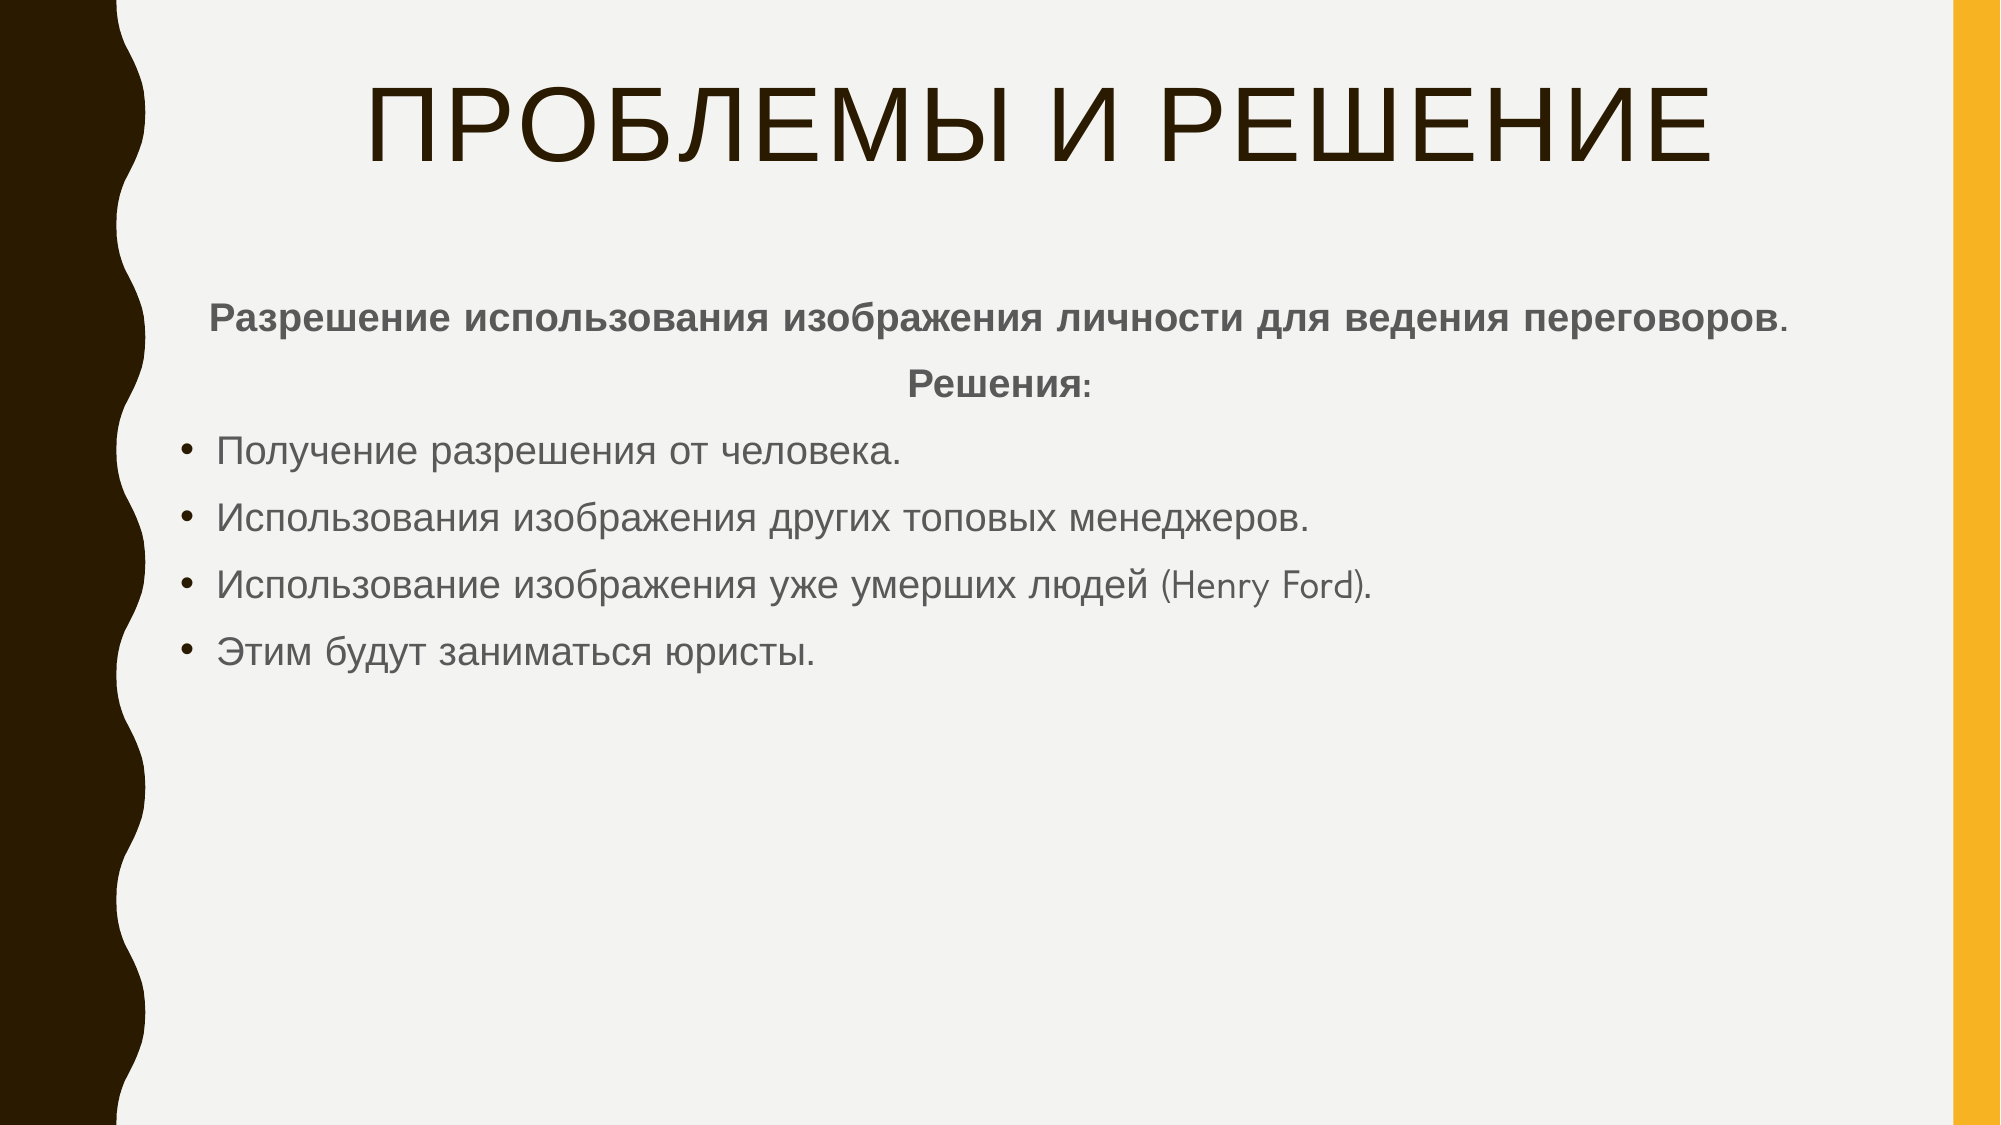

# Проблемы и решение
Разрешение использования изображения личности для ведения переговоров.
Решения:
Получение разрешения от человека.
Использования изображения других топовых менеджеров.
Использование изображения уже умерших людей (Henry Ford).
Этим будут заниматься юристы.